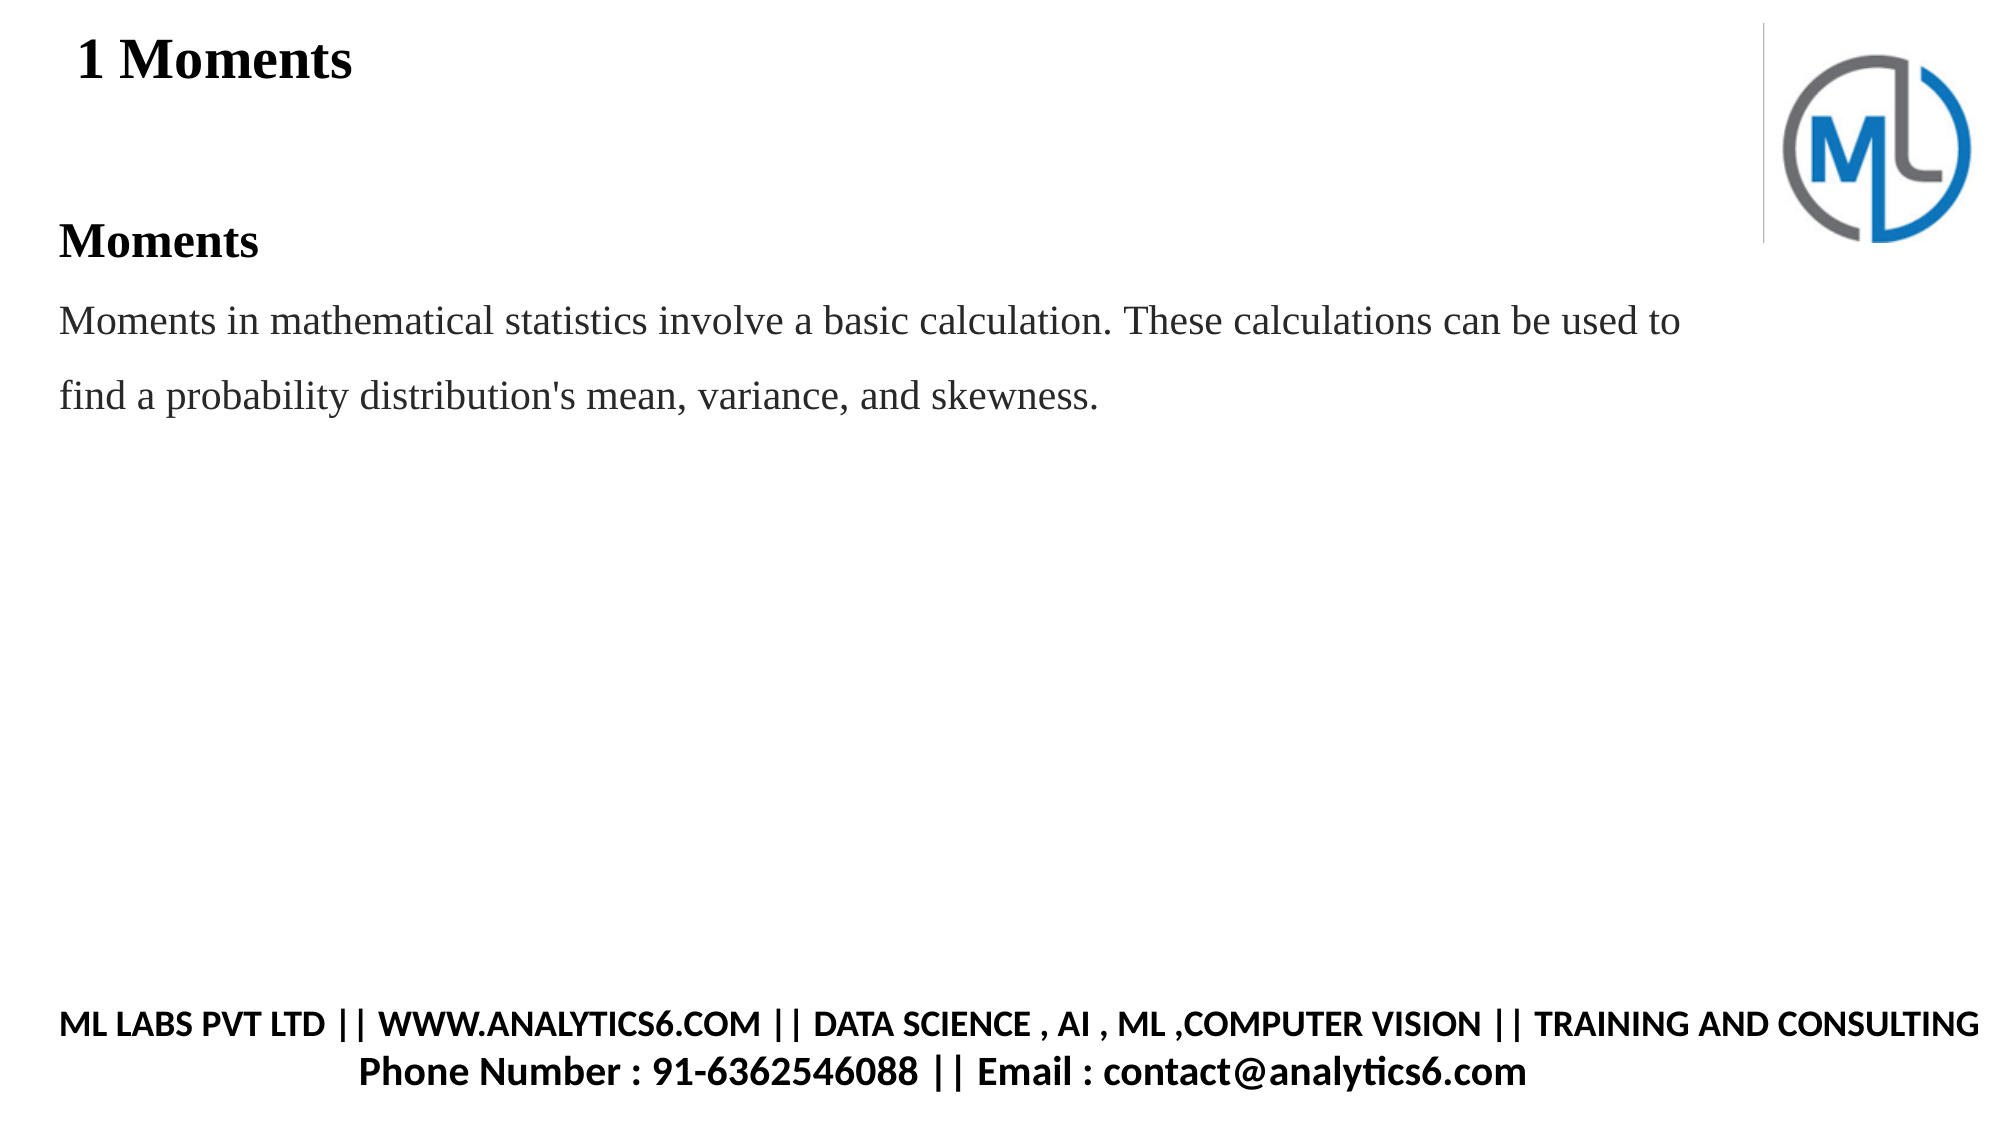

1 Moments
Moments
Moments in mathematical statistics involve a basic calculation. These calculations can be used to find a probability distribution's mean, variance, and skewness.

ML LABS PVT LTD || WWW.ANALYTICS6.COM || DATA SCIENCE , AI , ML ,COMPUTER VISION || TRAINING AND CONSULTING
		Phone Number : 91-6362546088 || Email : contact@analytics6.com